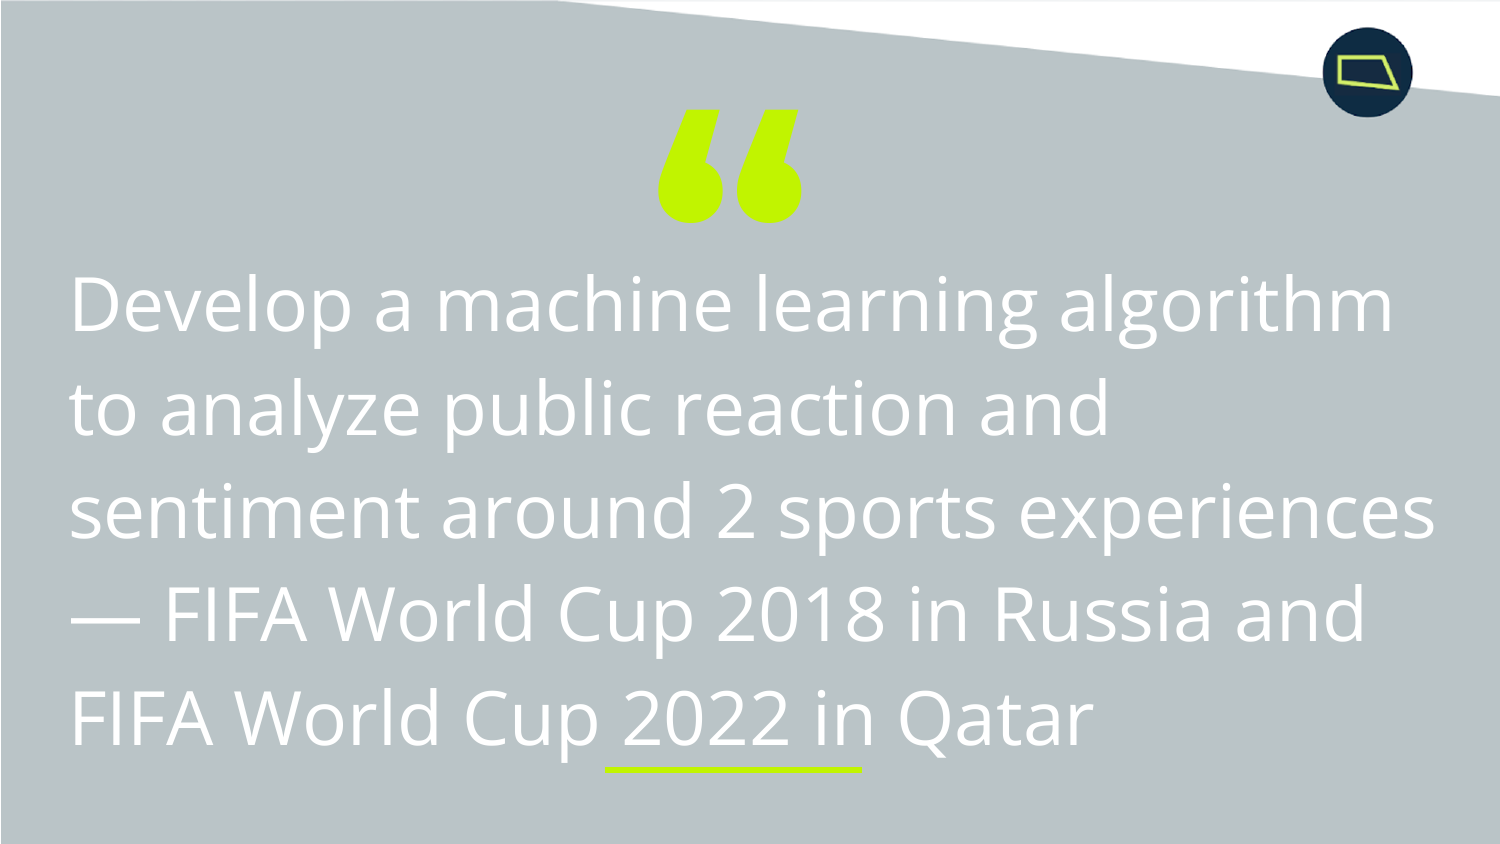

“
Develop a machine learning algorithm to analyze public reaction and sentiment around 2 sports experiences — FIFA World Cup 2018 in Russia and FIFA World Cup 2022 in Qatar